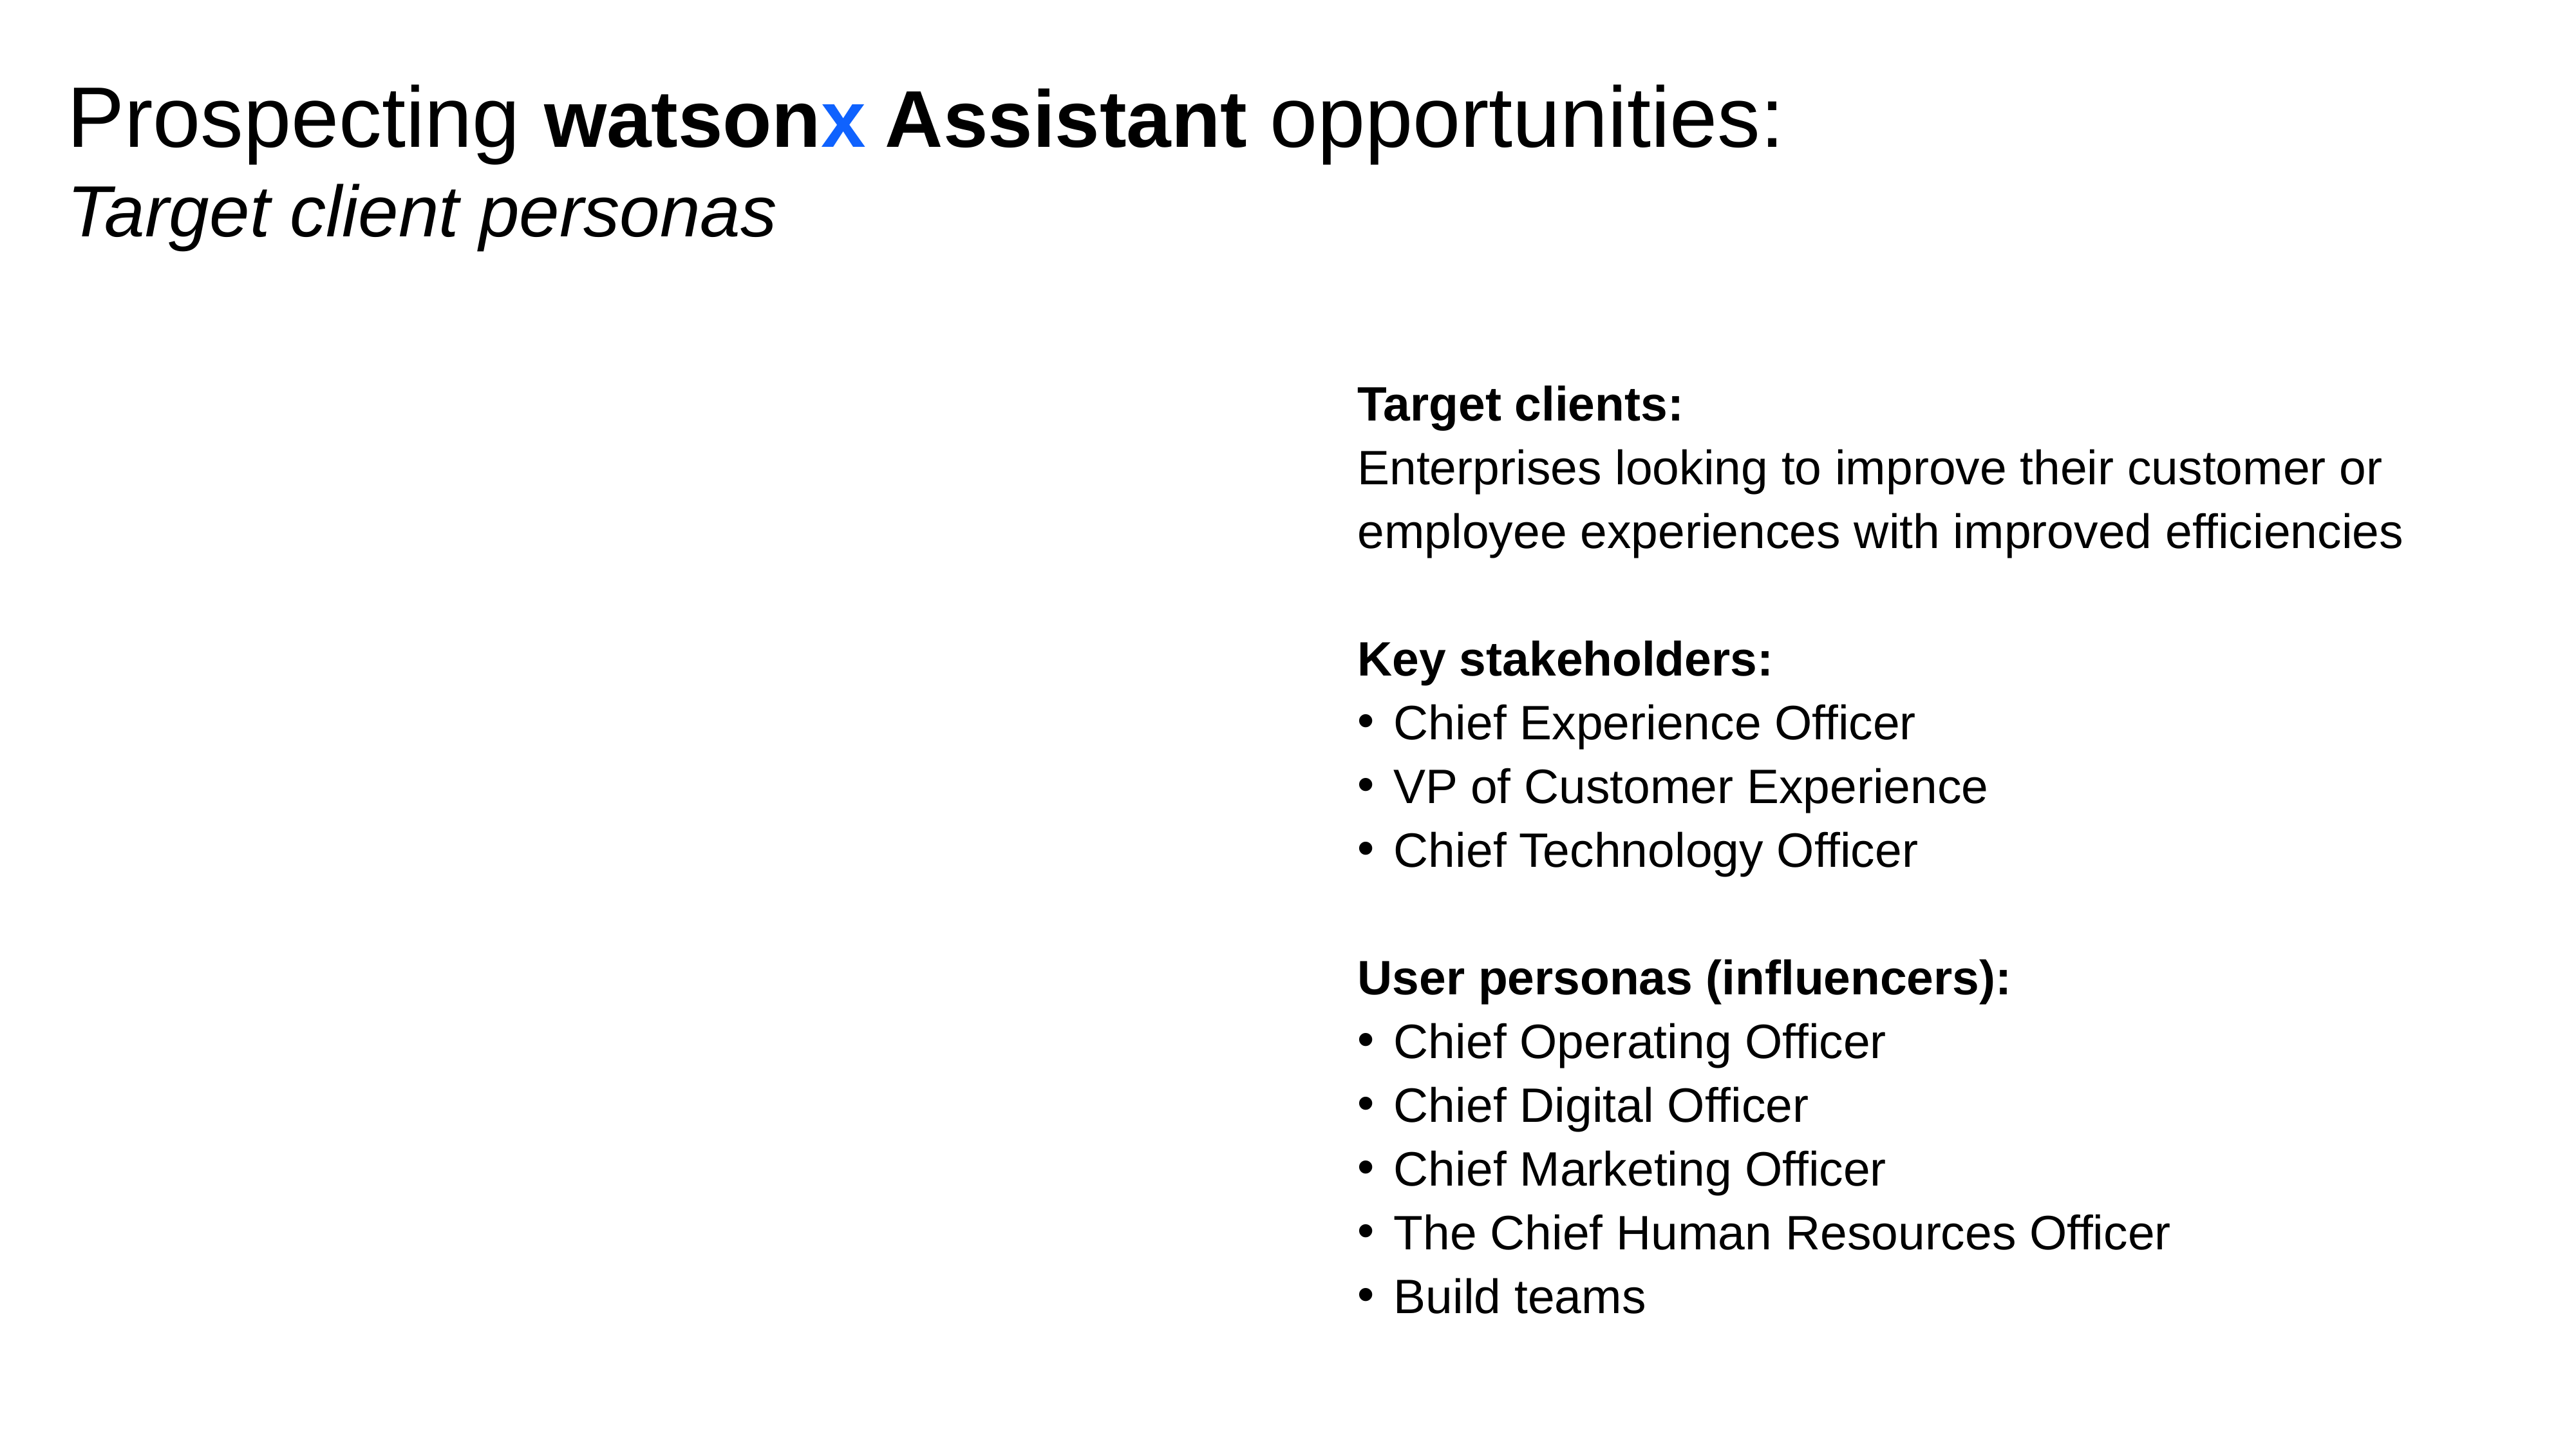

# Prospecting watsonx Assistant opportunities: Target client personas
Target clients:
Enterprises looking to improve their customer or employee experiences with improved efficiencies

Key stakeholders:
Chief Experience Officer
VP of Customer Experience
Chief Technology Officer

User personas (influencers):
Chief Operating Officer
Chief Digital Officer
Chief Marketing Officer
The Chief Human Resources Officer
Build teams